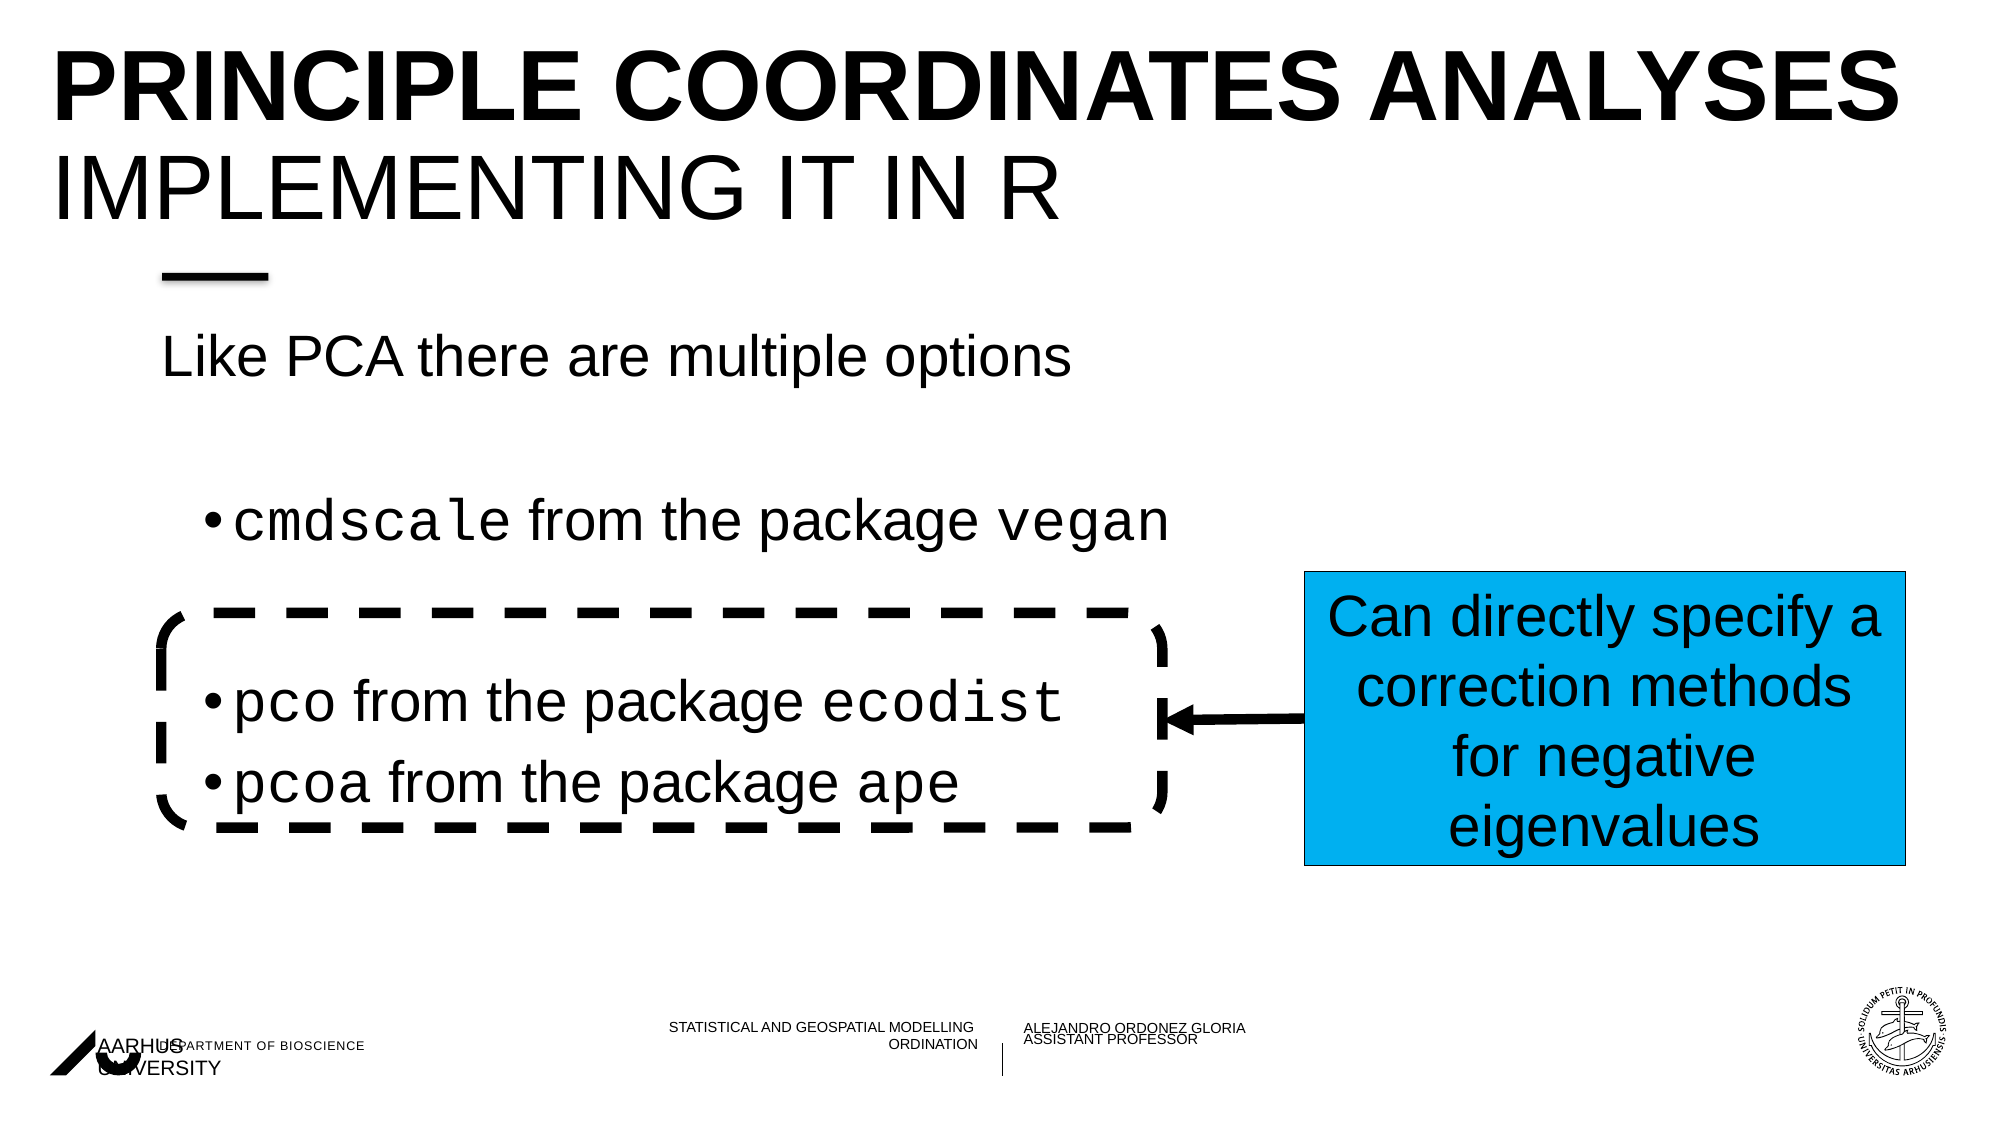

# Principle Coordinates Analyses implementing it in R
Like PCA there are multiple options

cmdscale from the package vegan

pco from the package ecodist
pcoa from the package ape
Can directly specify a correction methods for negative eigenvalues

29/11/202227/08/2018